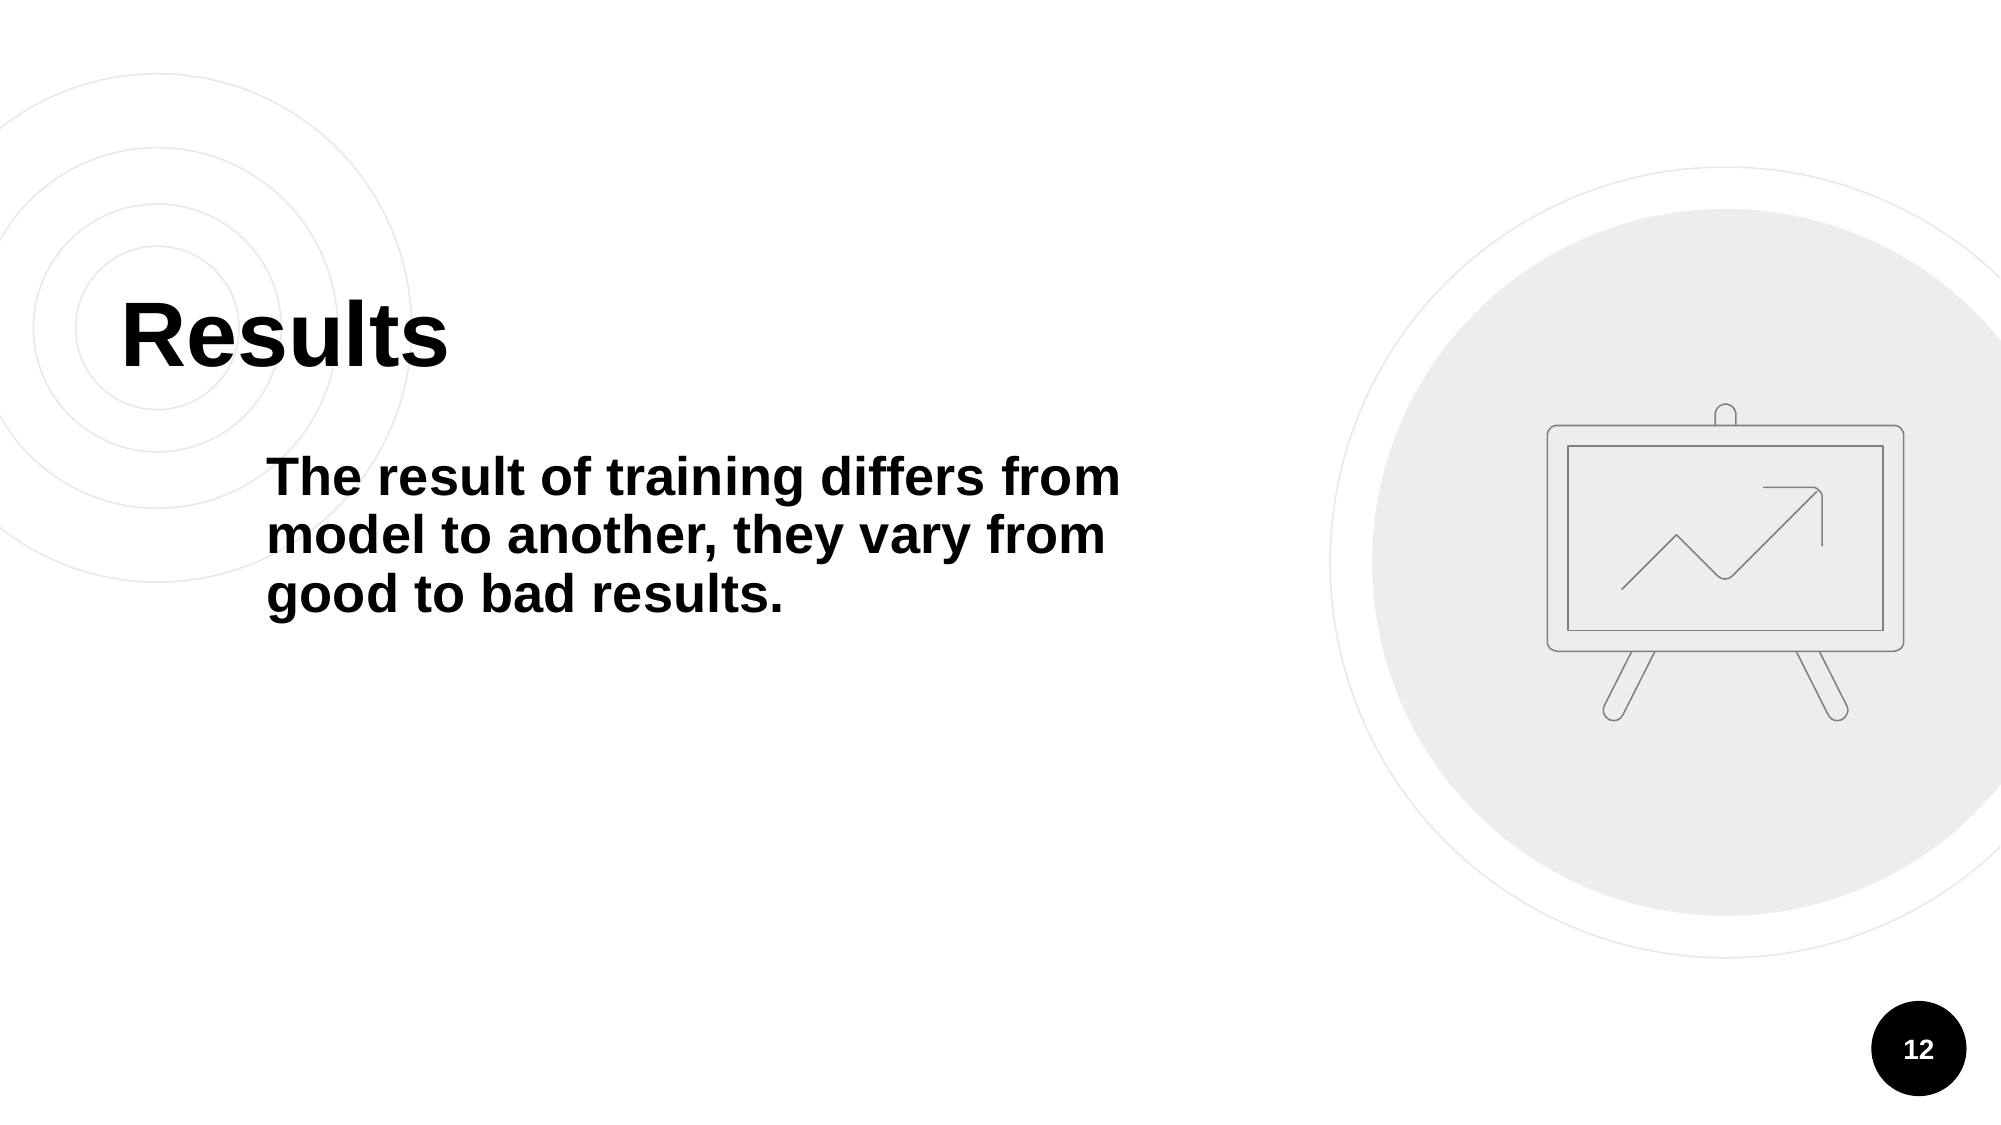

Results

The result of training differs from model to another, they vary from good to bad results.
12